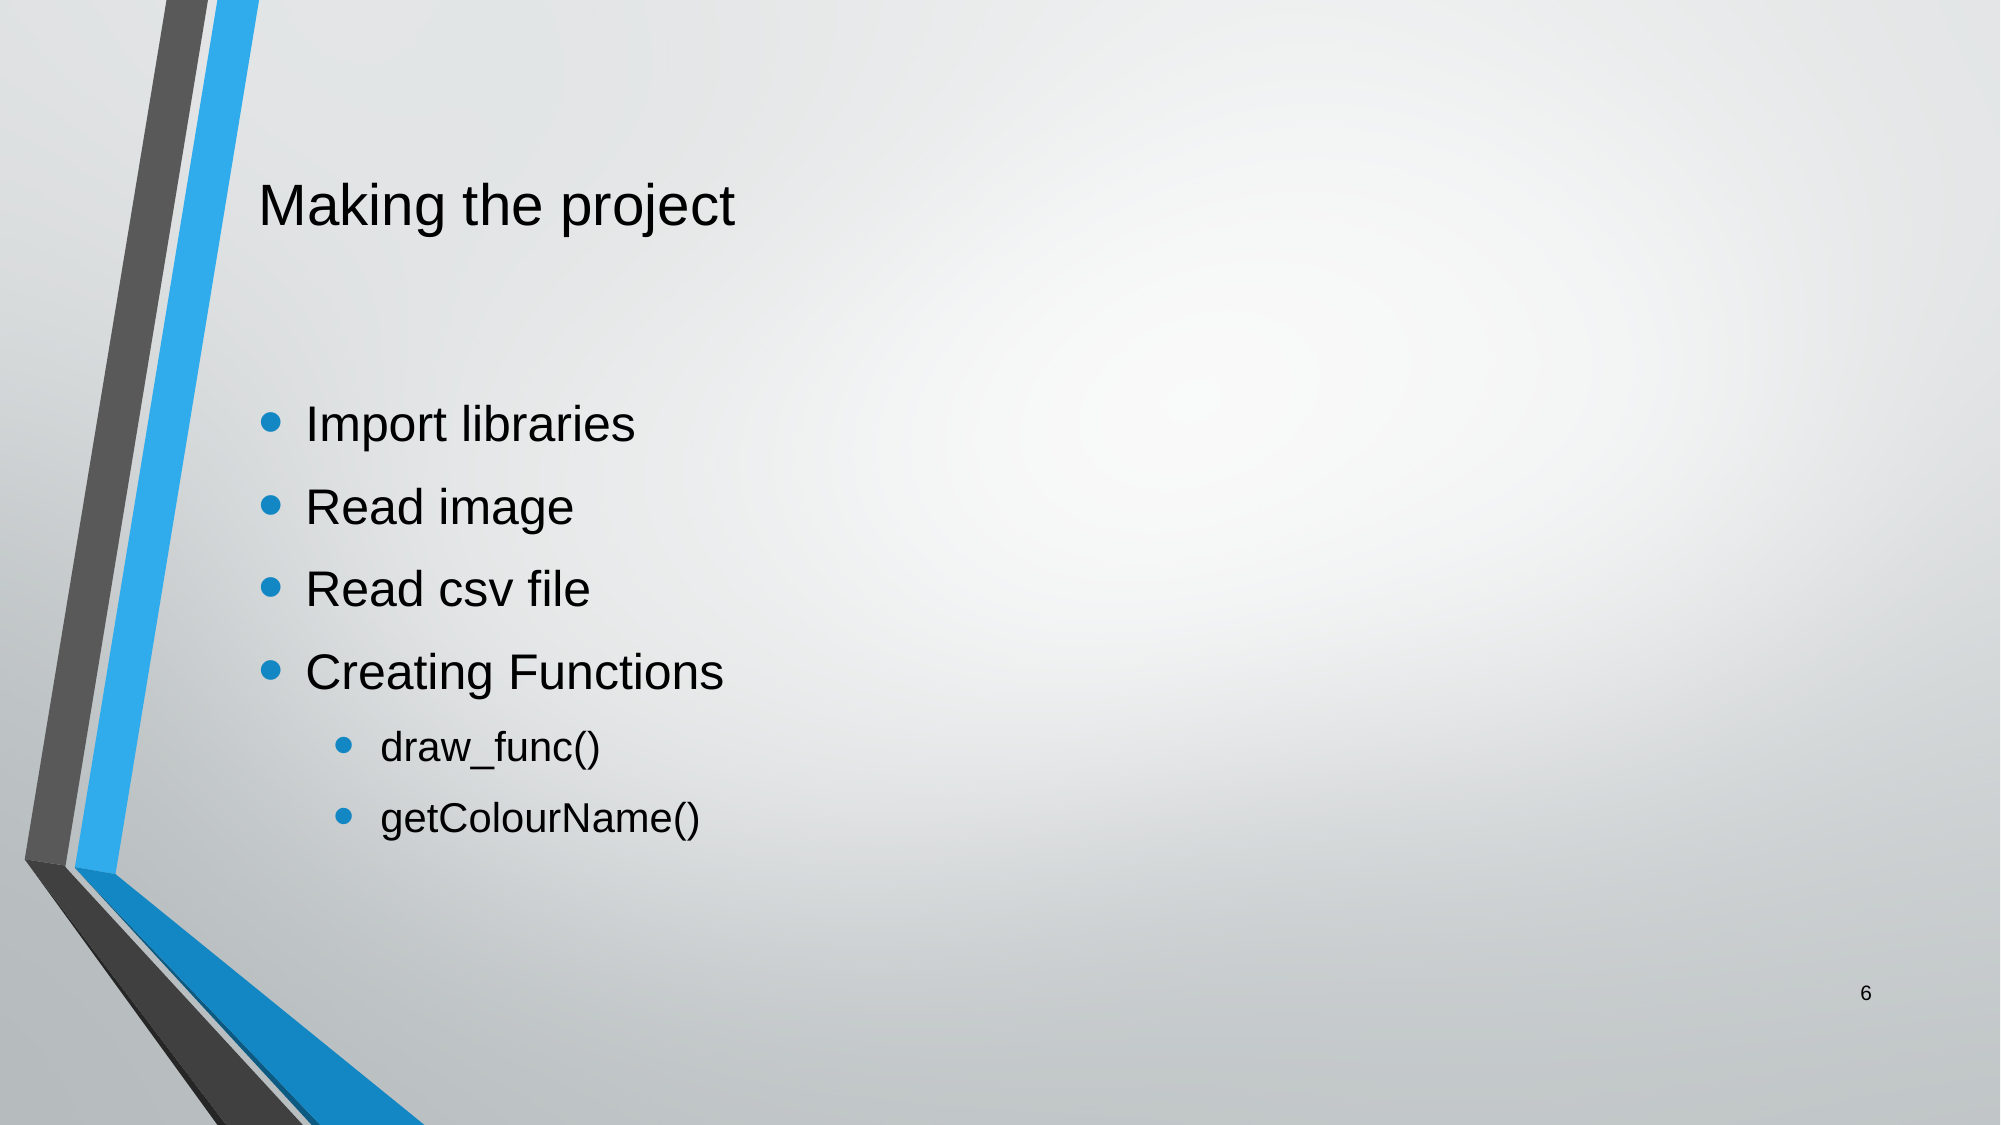

# Making the project
Import libraries
Read image
Read csv file
Creating Functions
draw_func()
getColourName()
6